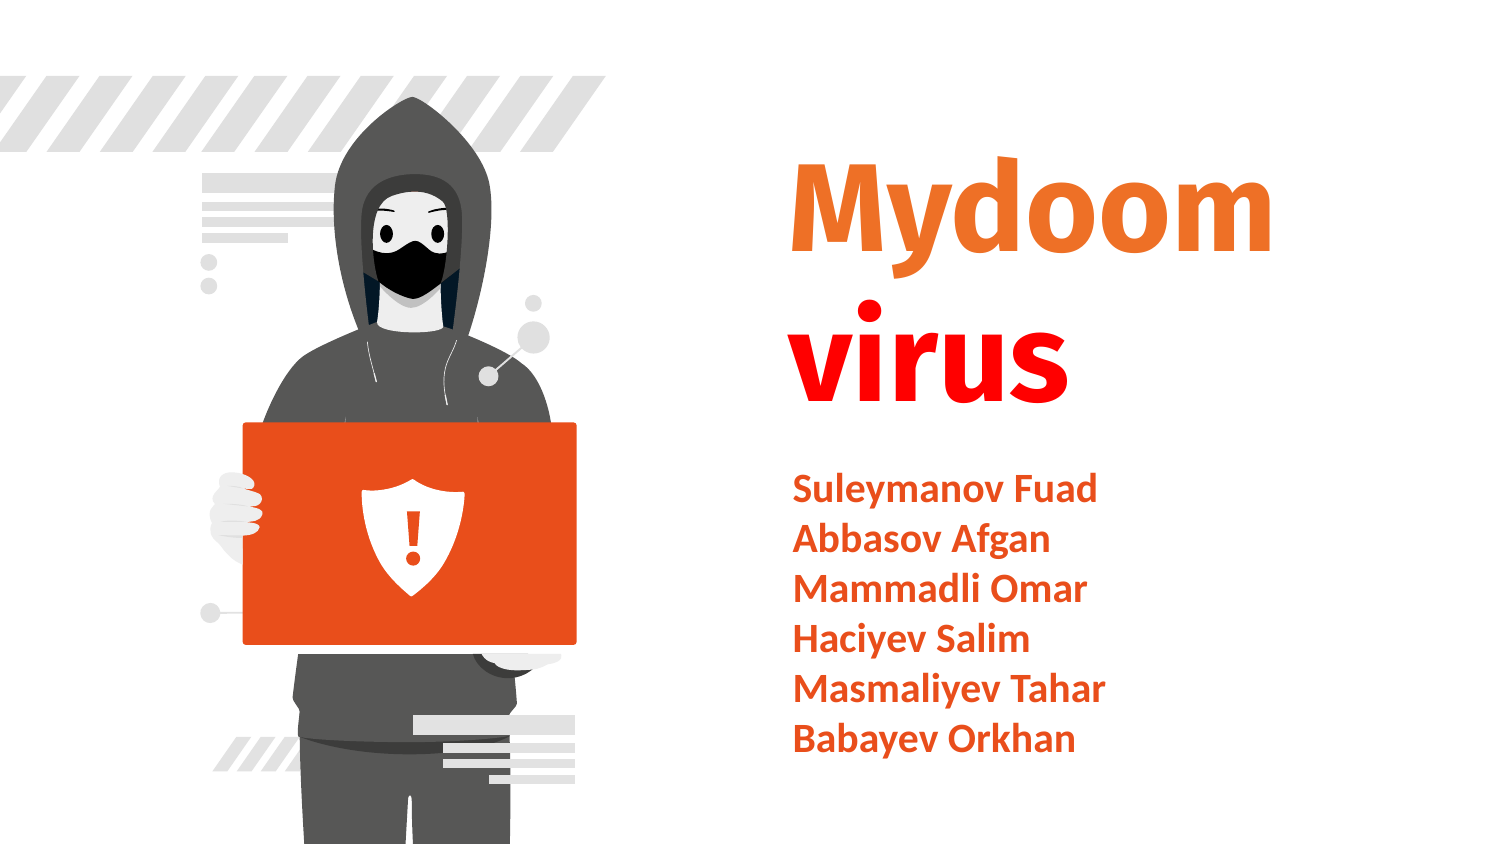

# Mydoom virus
Suleymanov Fuad
Abbasov Afgan
Mammadli Omar
Haciyev Salim
Masmaliyev Tahar
Babayev Orkhan